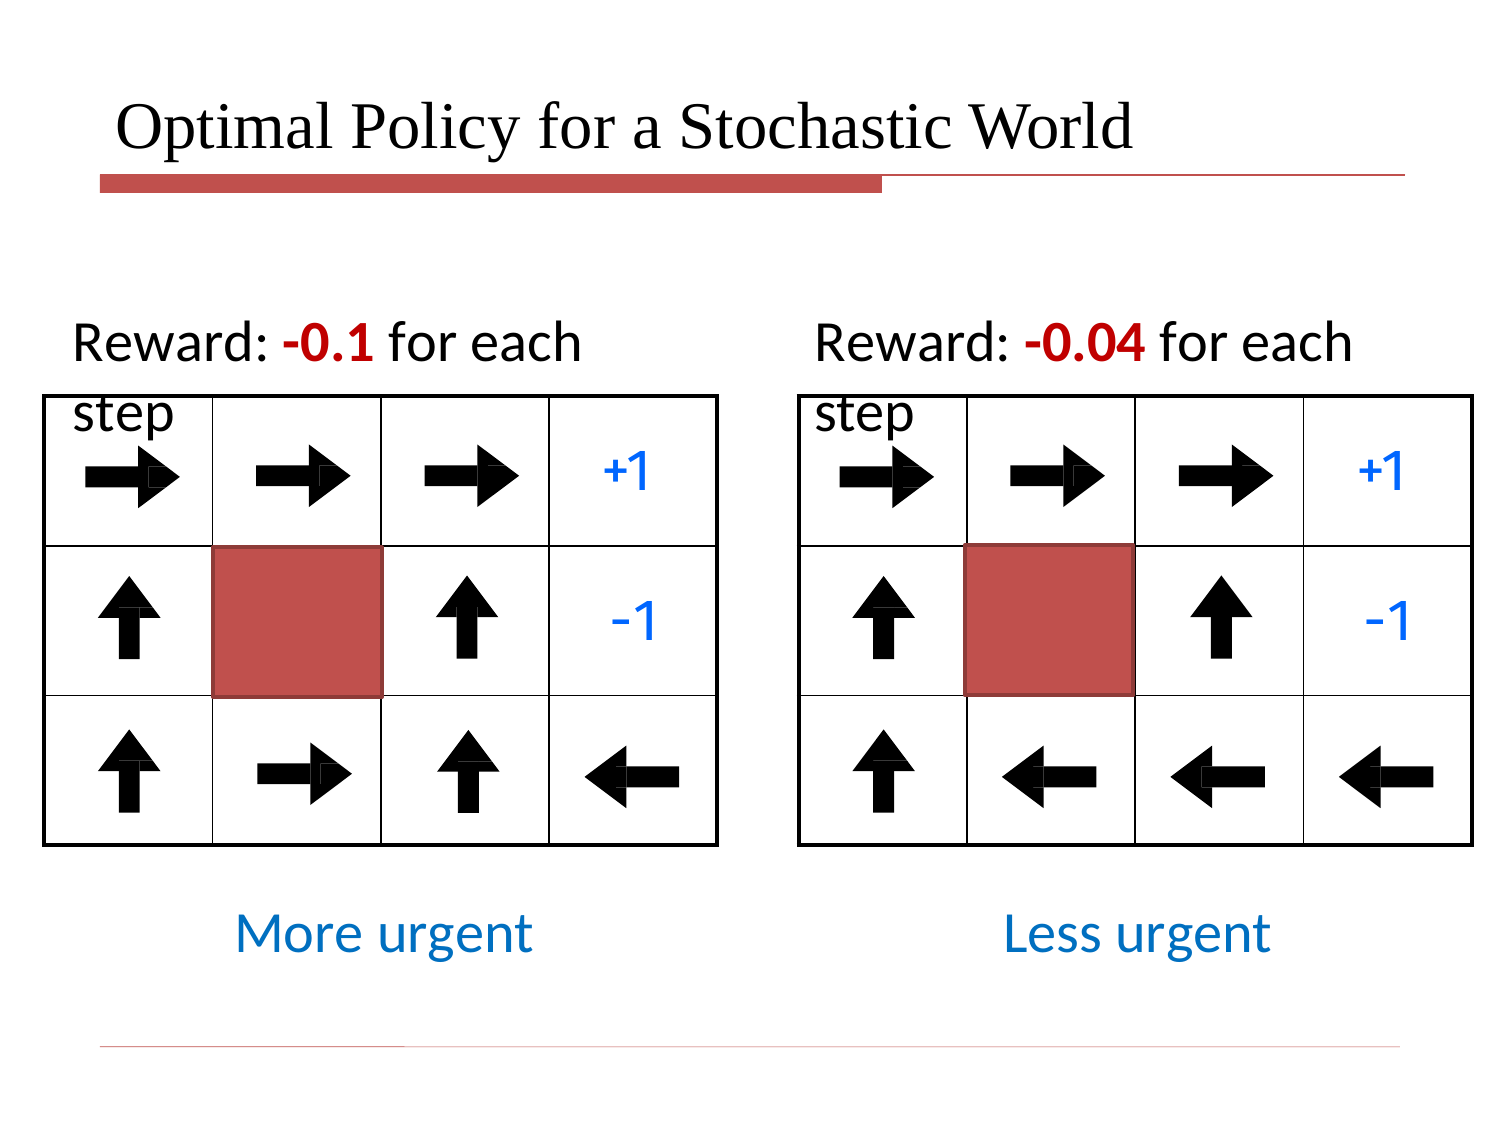

# Optimal Policy for a Stochastic World
Reward: -0.1 for each step
Reward: -0.04 for each step
|  |  |  | +1 |
| --- | --- | --- | --- |
|  |  |  | -1 |
|  |  |  |  |
|  |  |  | +1 |
| --- | --- | --- | --- |
|  |  |  | -1 |
|  |  |  |  |

More urgent
Less urgent